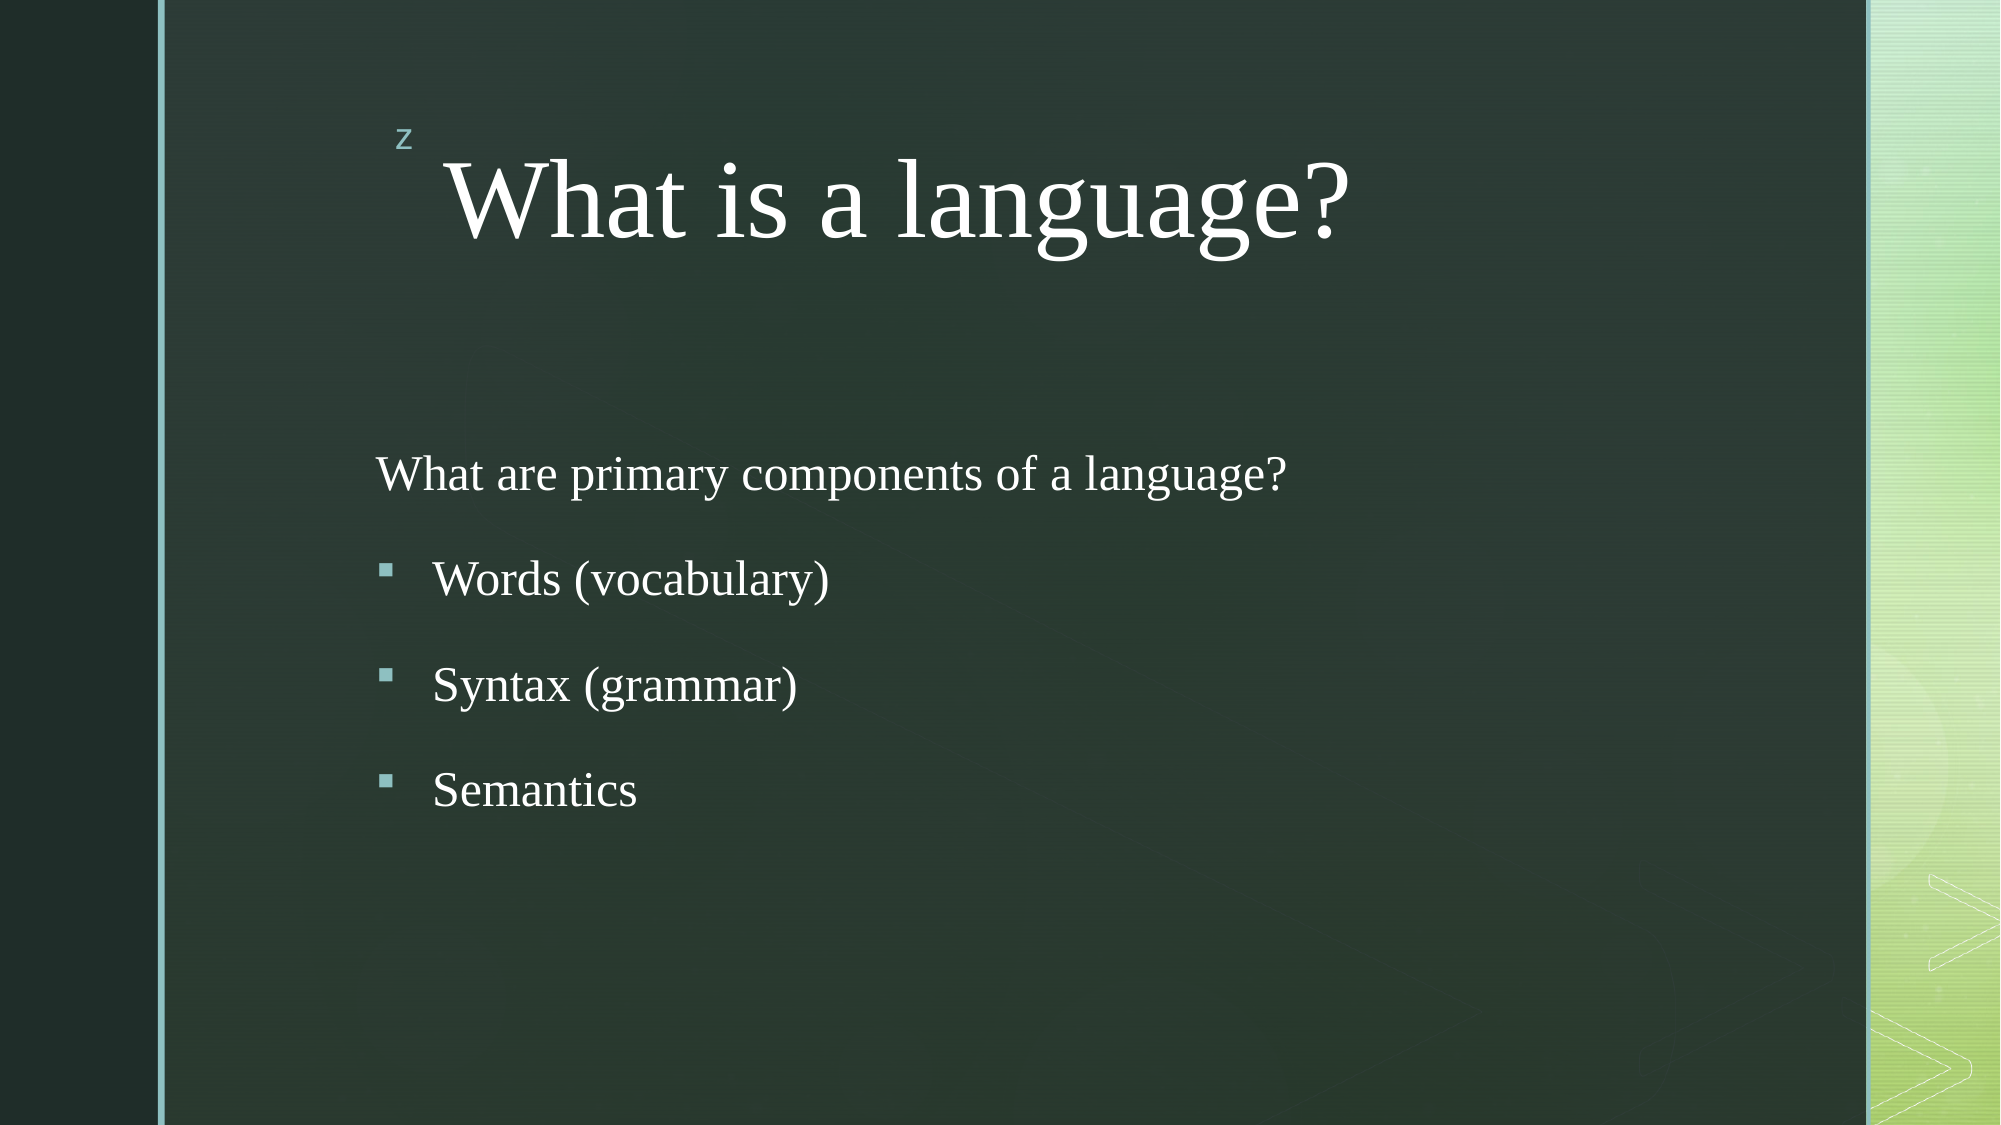

# What is a language?
What are primary components of a language?
Words (vocabulary)
Syntax (grammar)
Semantics